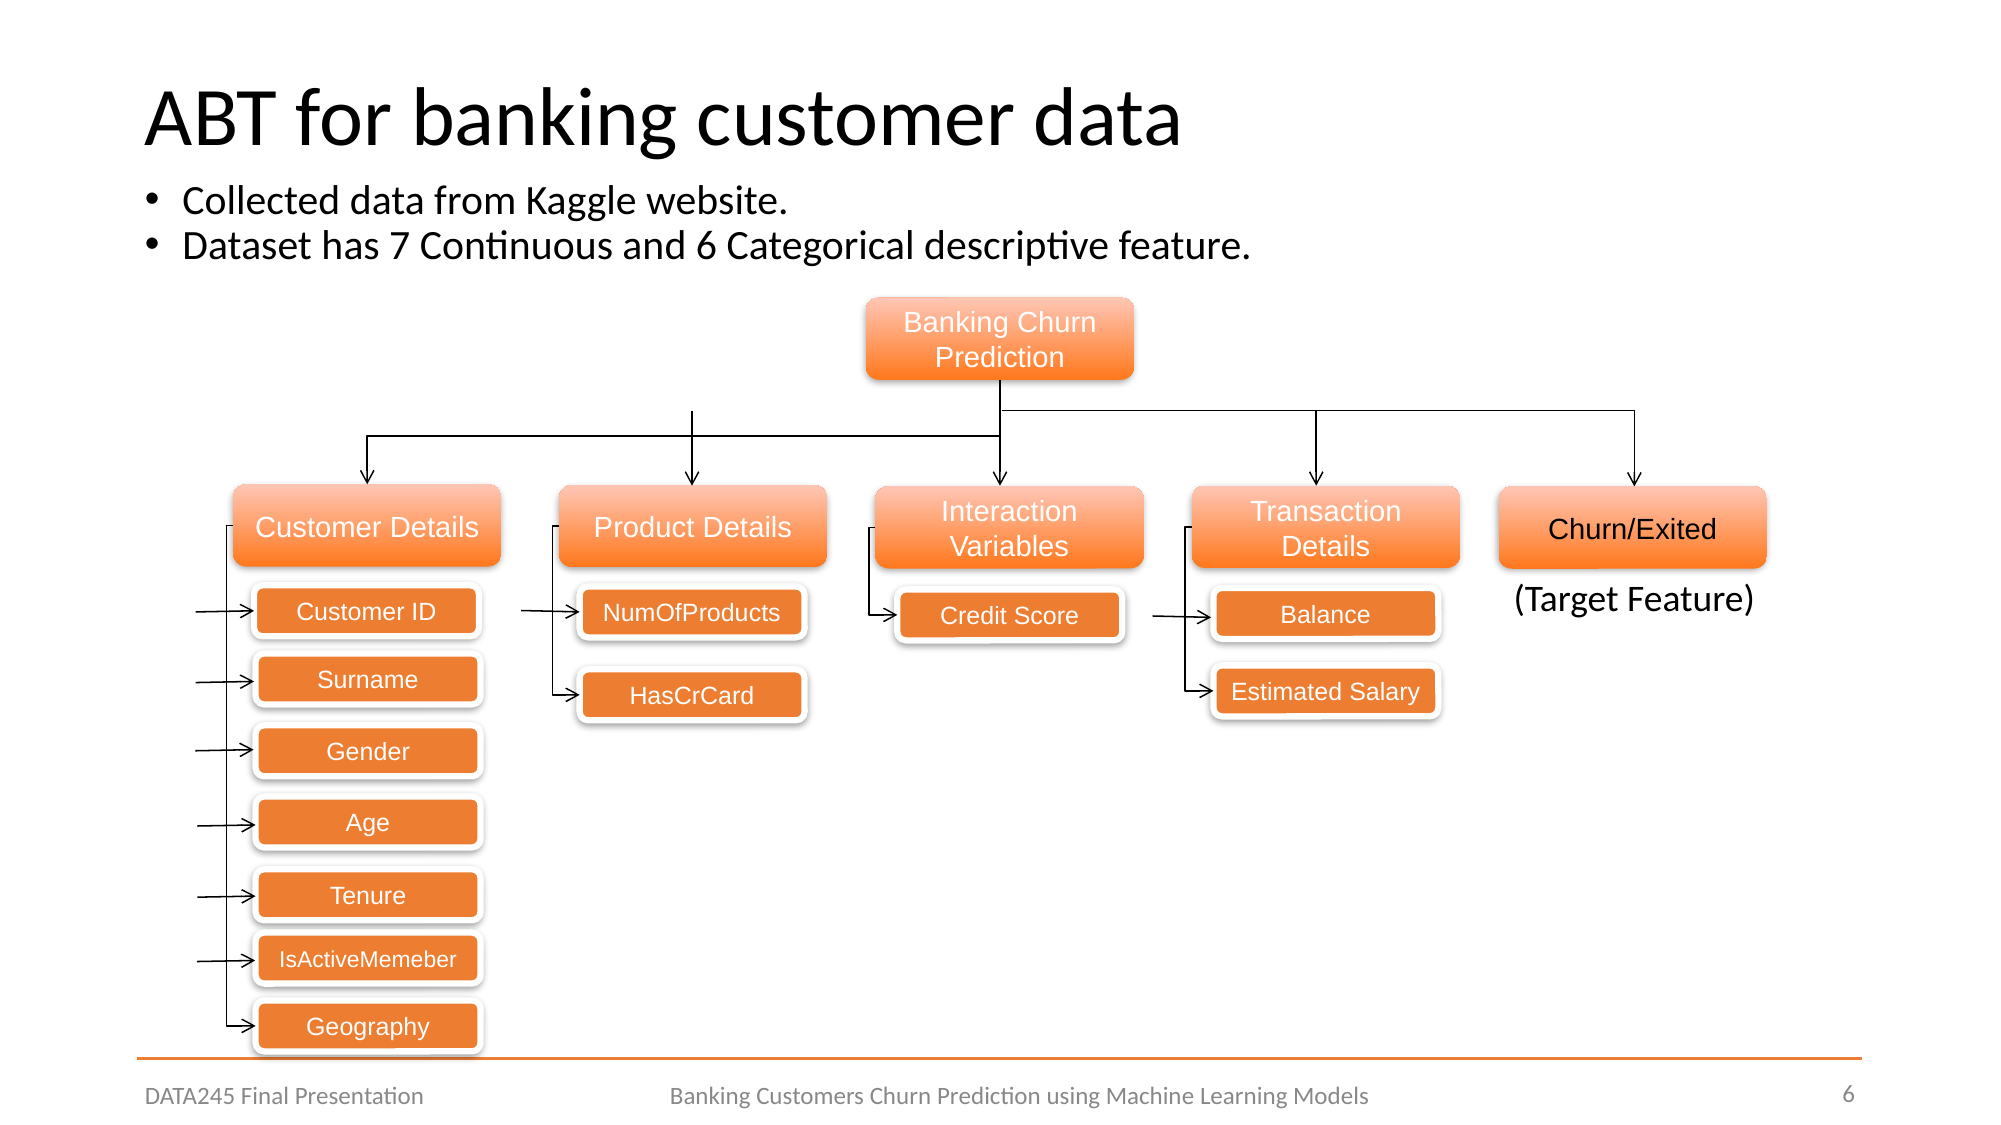

# ABT for banking customer data
Collected data from Kaggle website.
Dataset has 7 Continuous and 6 Categorical descriptive feature.

Banking Churn Prediction
Customer Details
Product Details
Transaction Details
Interaction Variables
Churn/Exited
(Target Feature)
Customer ID
NumOfProducts
Balance
Credit Score
Surname
Estimated Salary
HasCrCard
Gender
Age
Tenure
IsActiveMemeber
Geography

6
DATA245 Final Presentation
Banking Customers Churn Prediction using Machine Learning Models